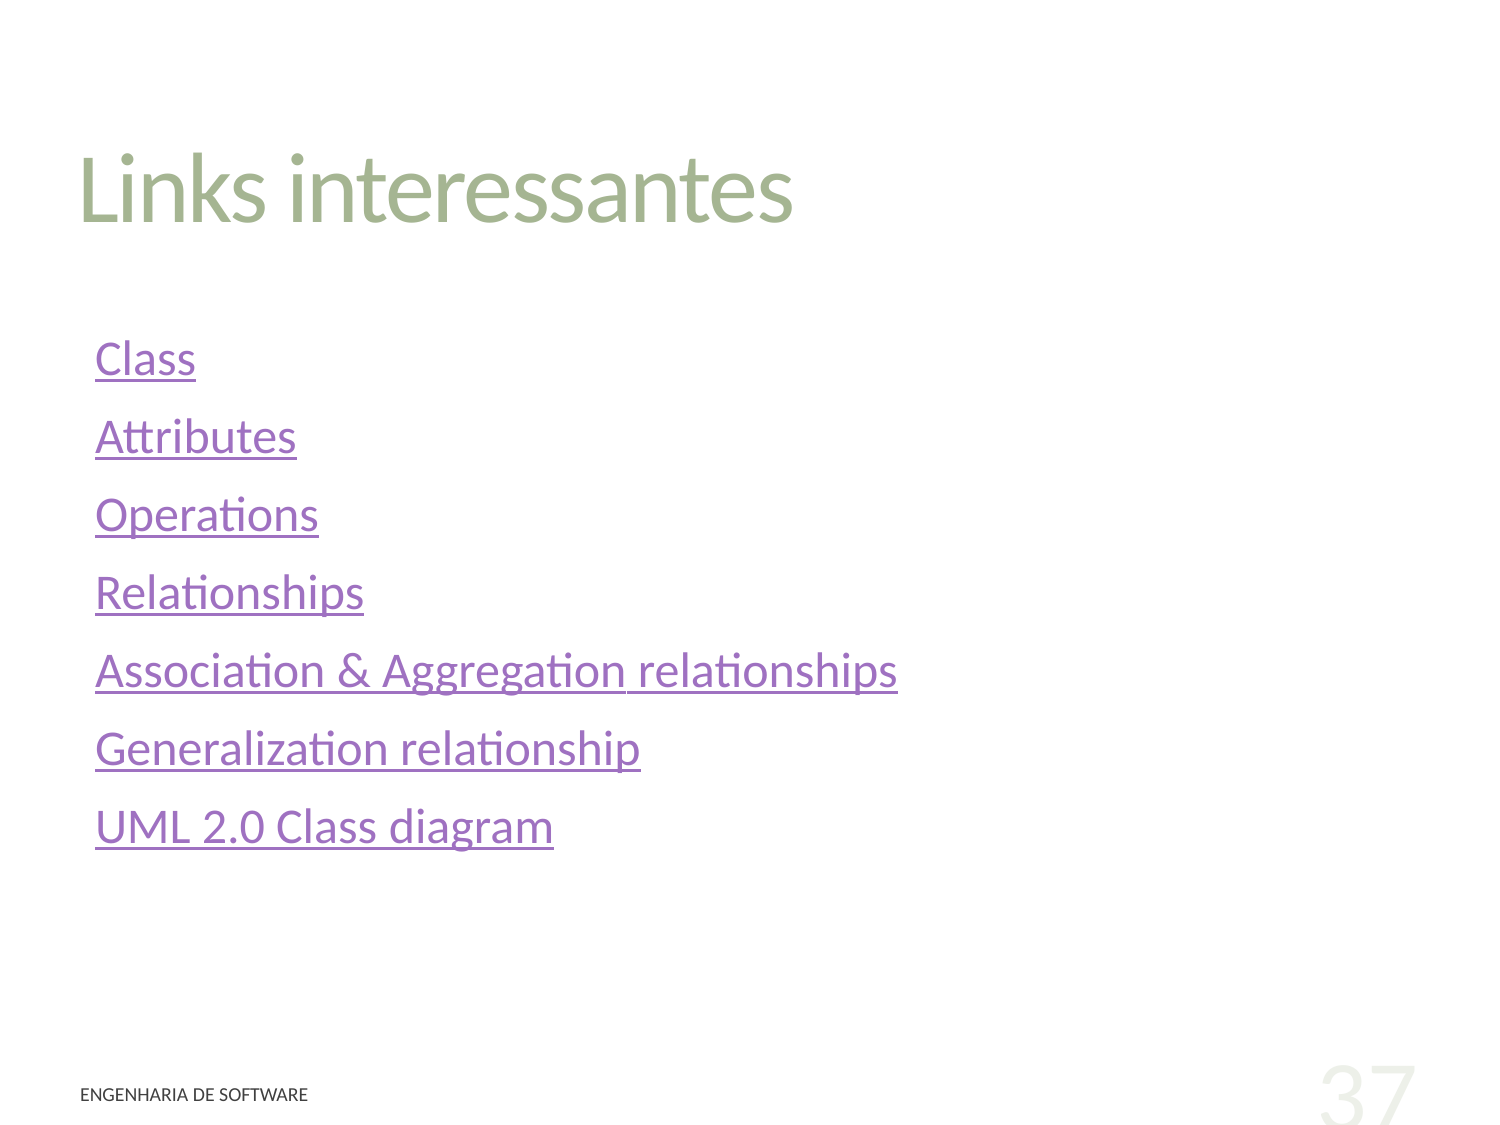

# Links interessantes
Class
Attributes
Operations
Relationships
Association & Aggregation relationships
Generalization relationship
UML 2.0 Class diagram
37
Engenharia de Software